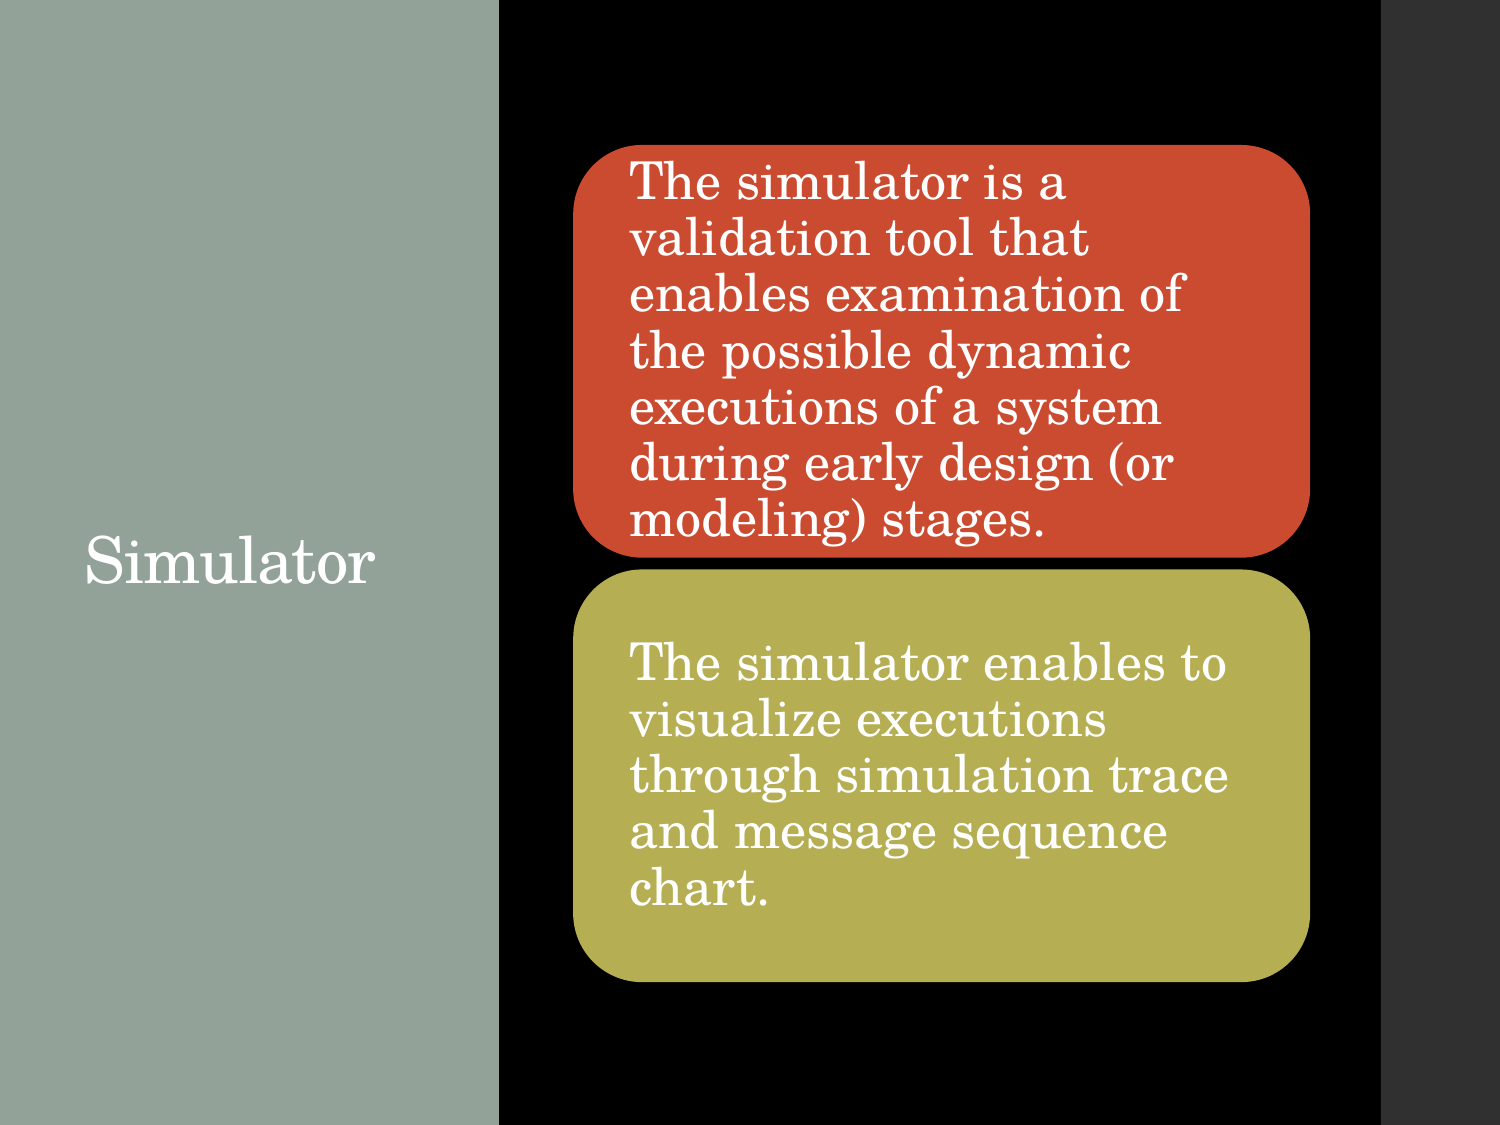

The simulator is a validation tool that enables examination of the possible dynamic executions of a system during early design (or modeling) stages.
The simulator enables to visualize executions through simulation trace and message sequence chart.
# Simulator